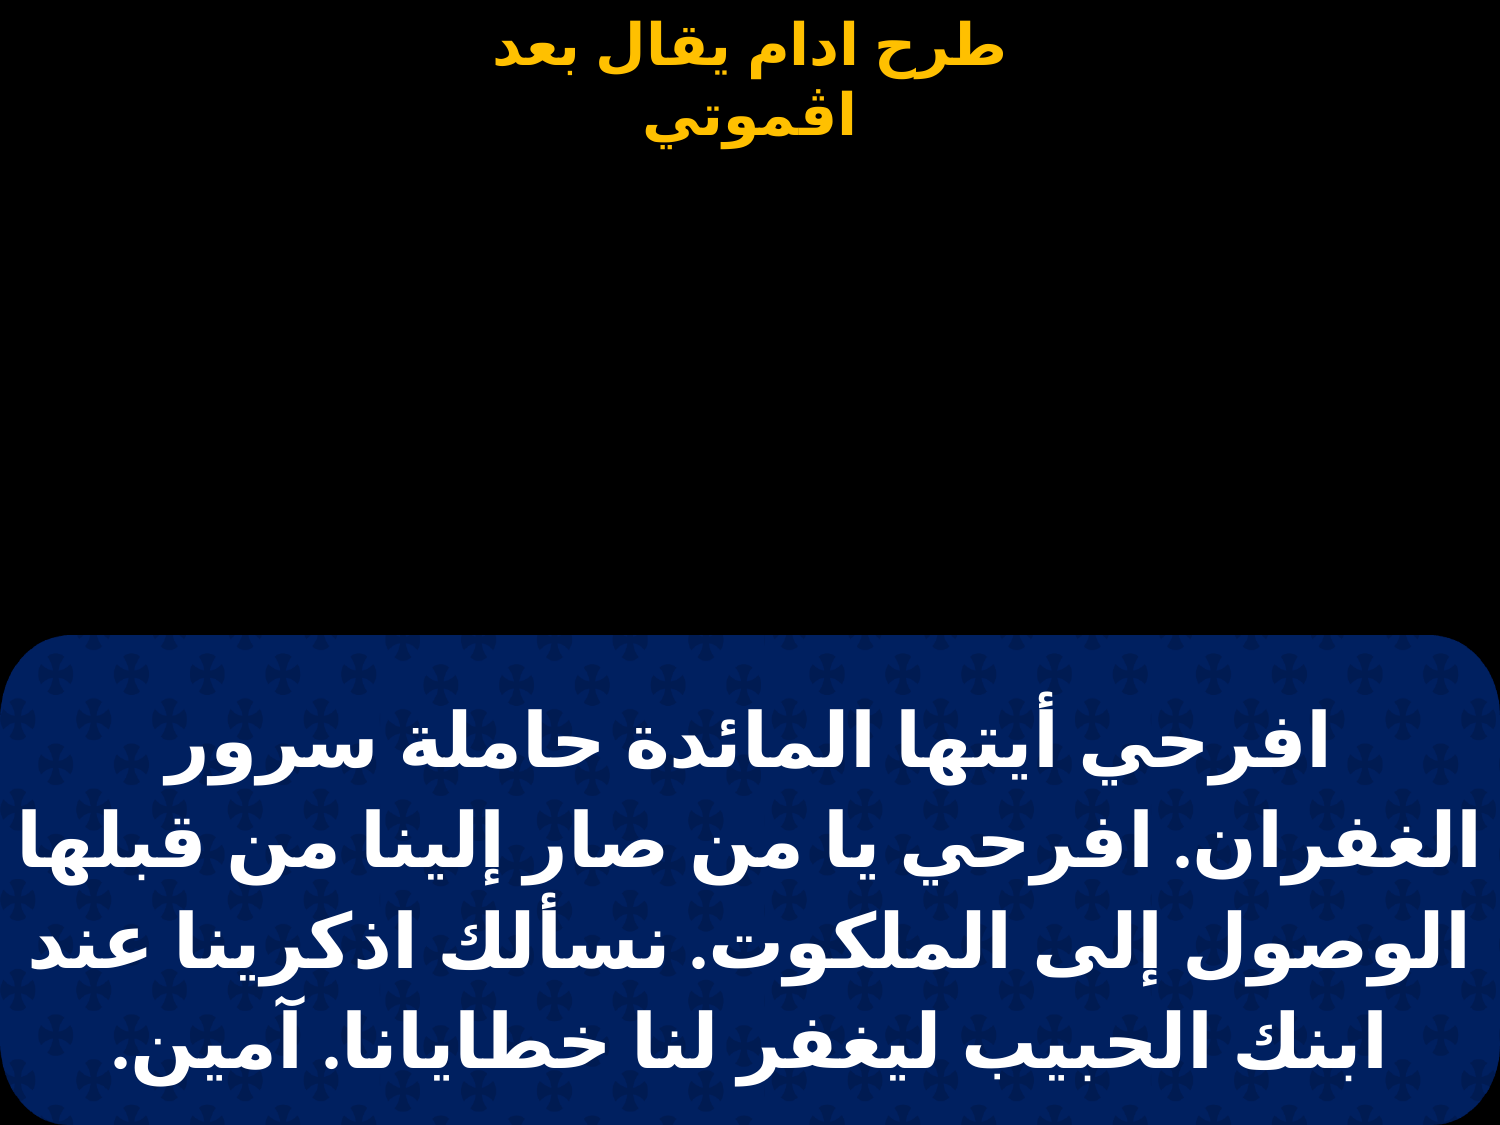

#
افرحي أيتها المائدة حاملة سرور الغفران. افرحي يا من صار إلينا من قبلها الوصول إلى الملكوت. نسألك اذكرينا عند ابنك الحبيب ليغفر لنا خطايانا. آمين.